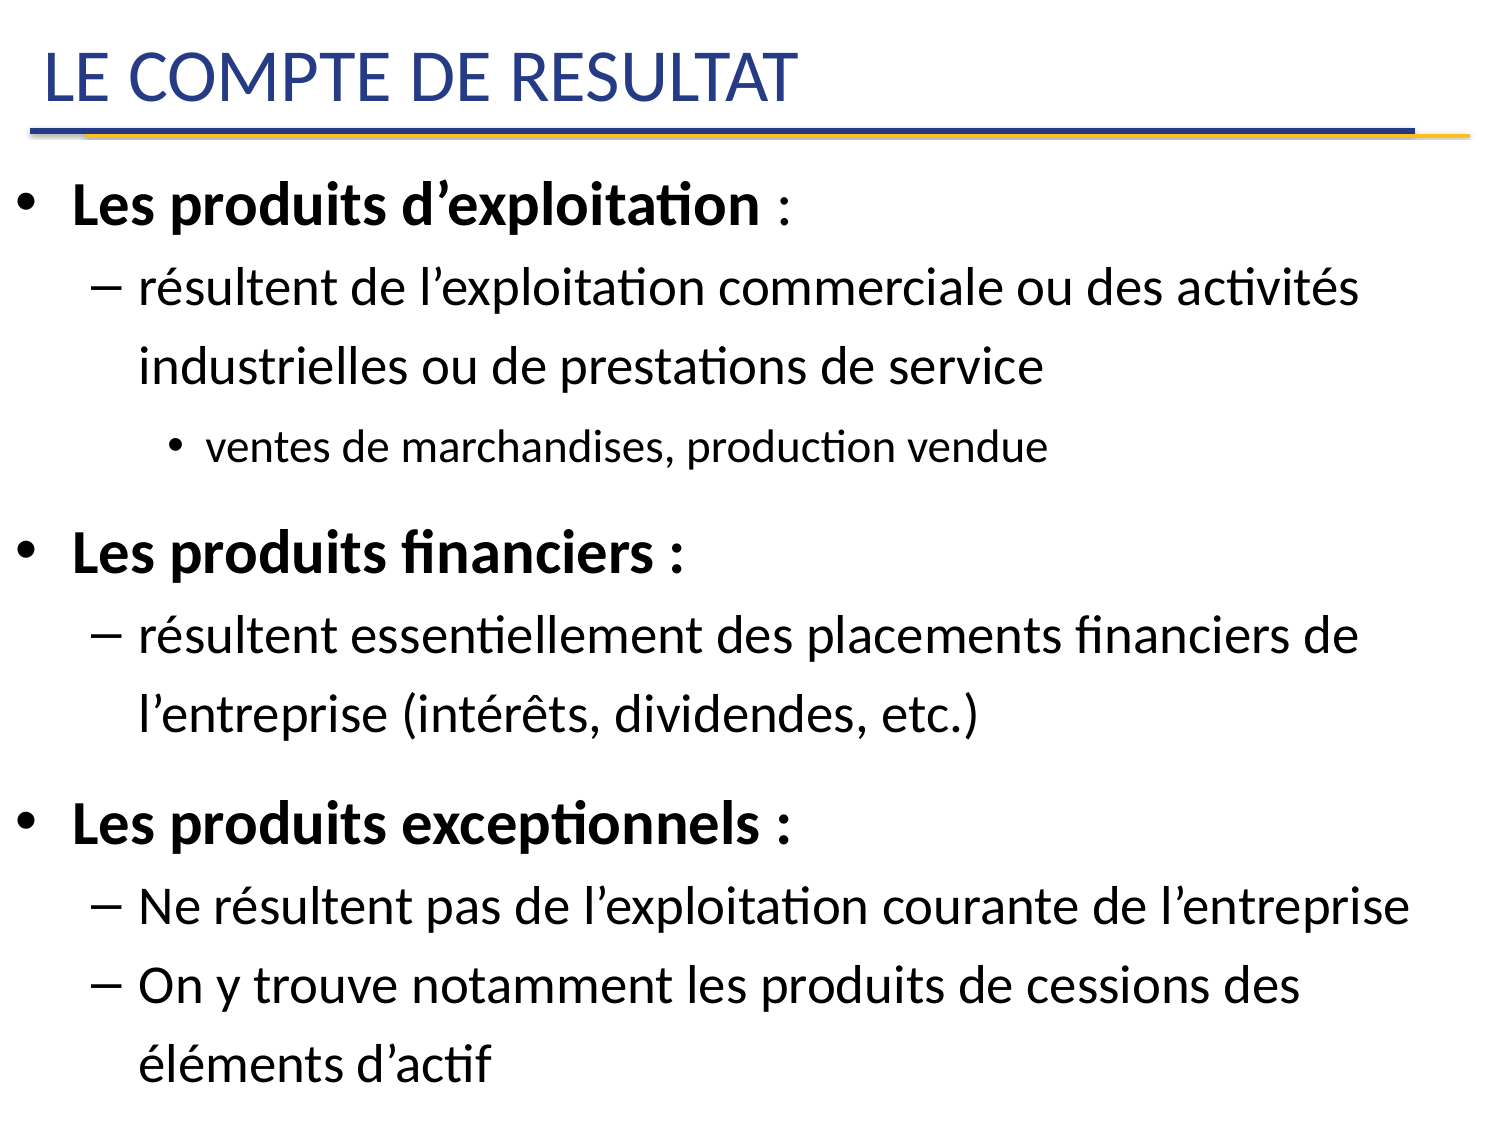

# LE COMPTE DE RESULTAT
Les produits d’exploitation :
résultent de l’exploitation commerciale ou des activités industrielles ou de prestations de service
ventes de marchandises, production vendue
Les produits financiers :
résultent essentiellement des placements financiers de l’entreprise (intérêts, dividendes, etc.)
Les produits exceptionnels :
Ne résultent pas de l’exploitation courante de l’entreprise
On y trouve notamment les produits de cessions des éléments d’actif

Analyse Financière
80